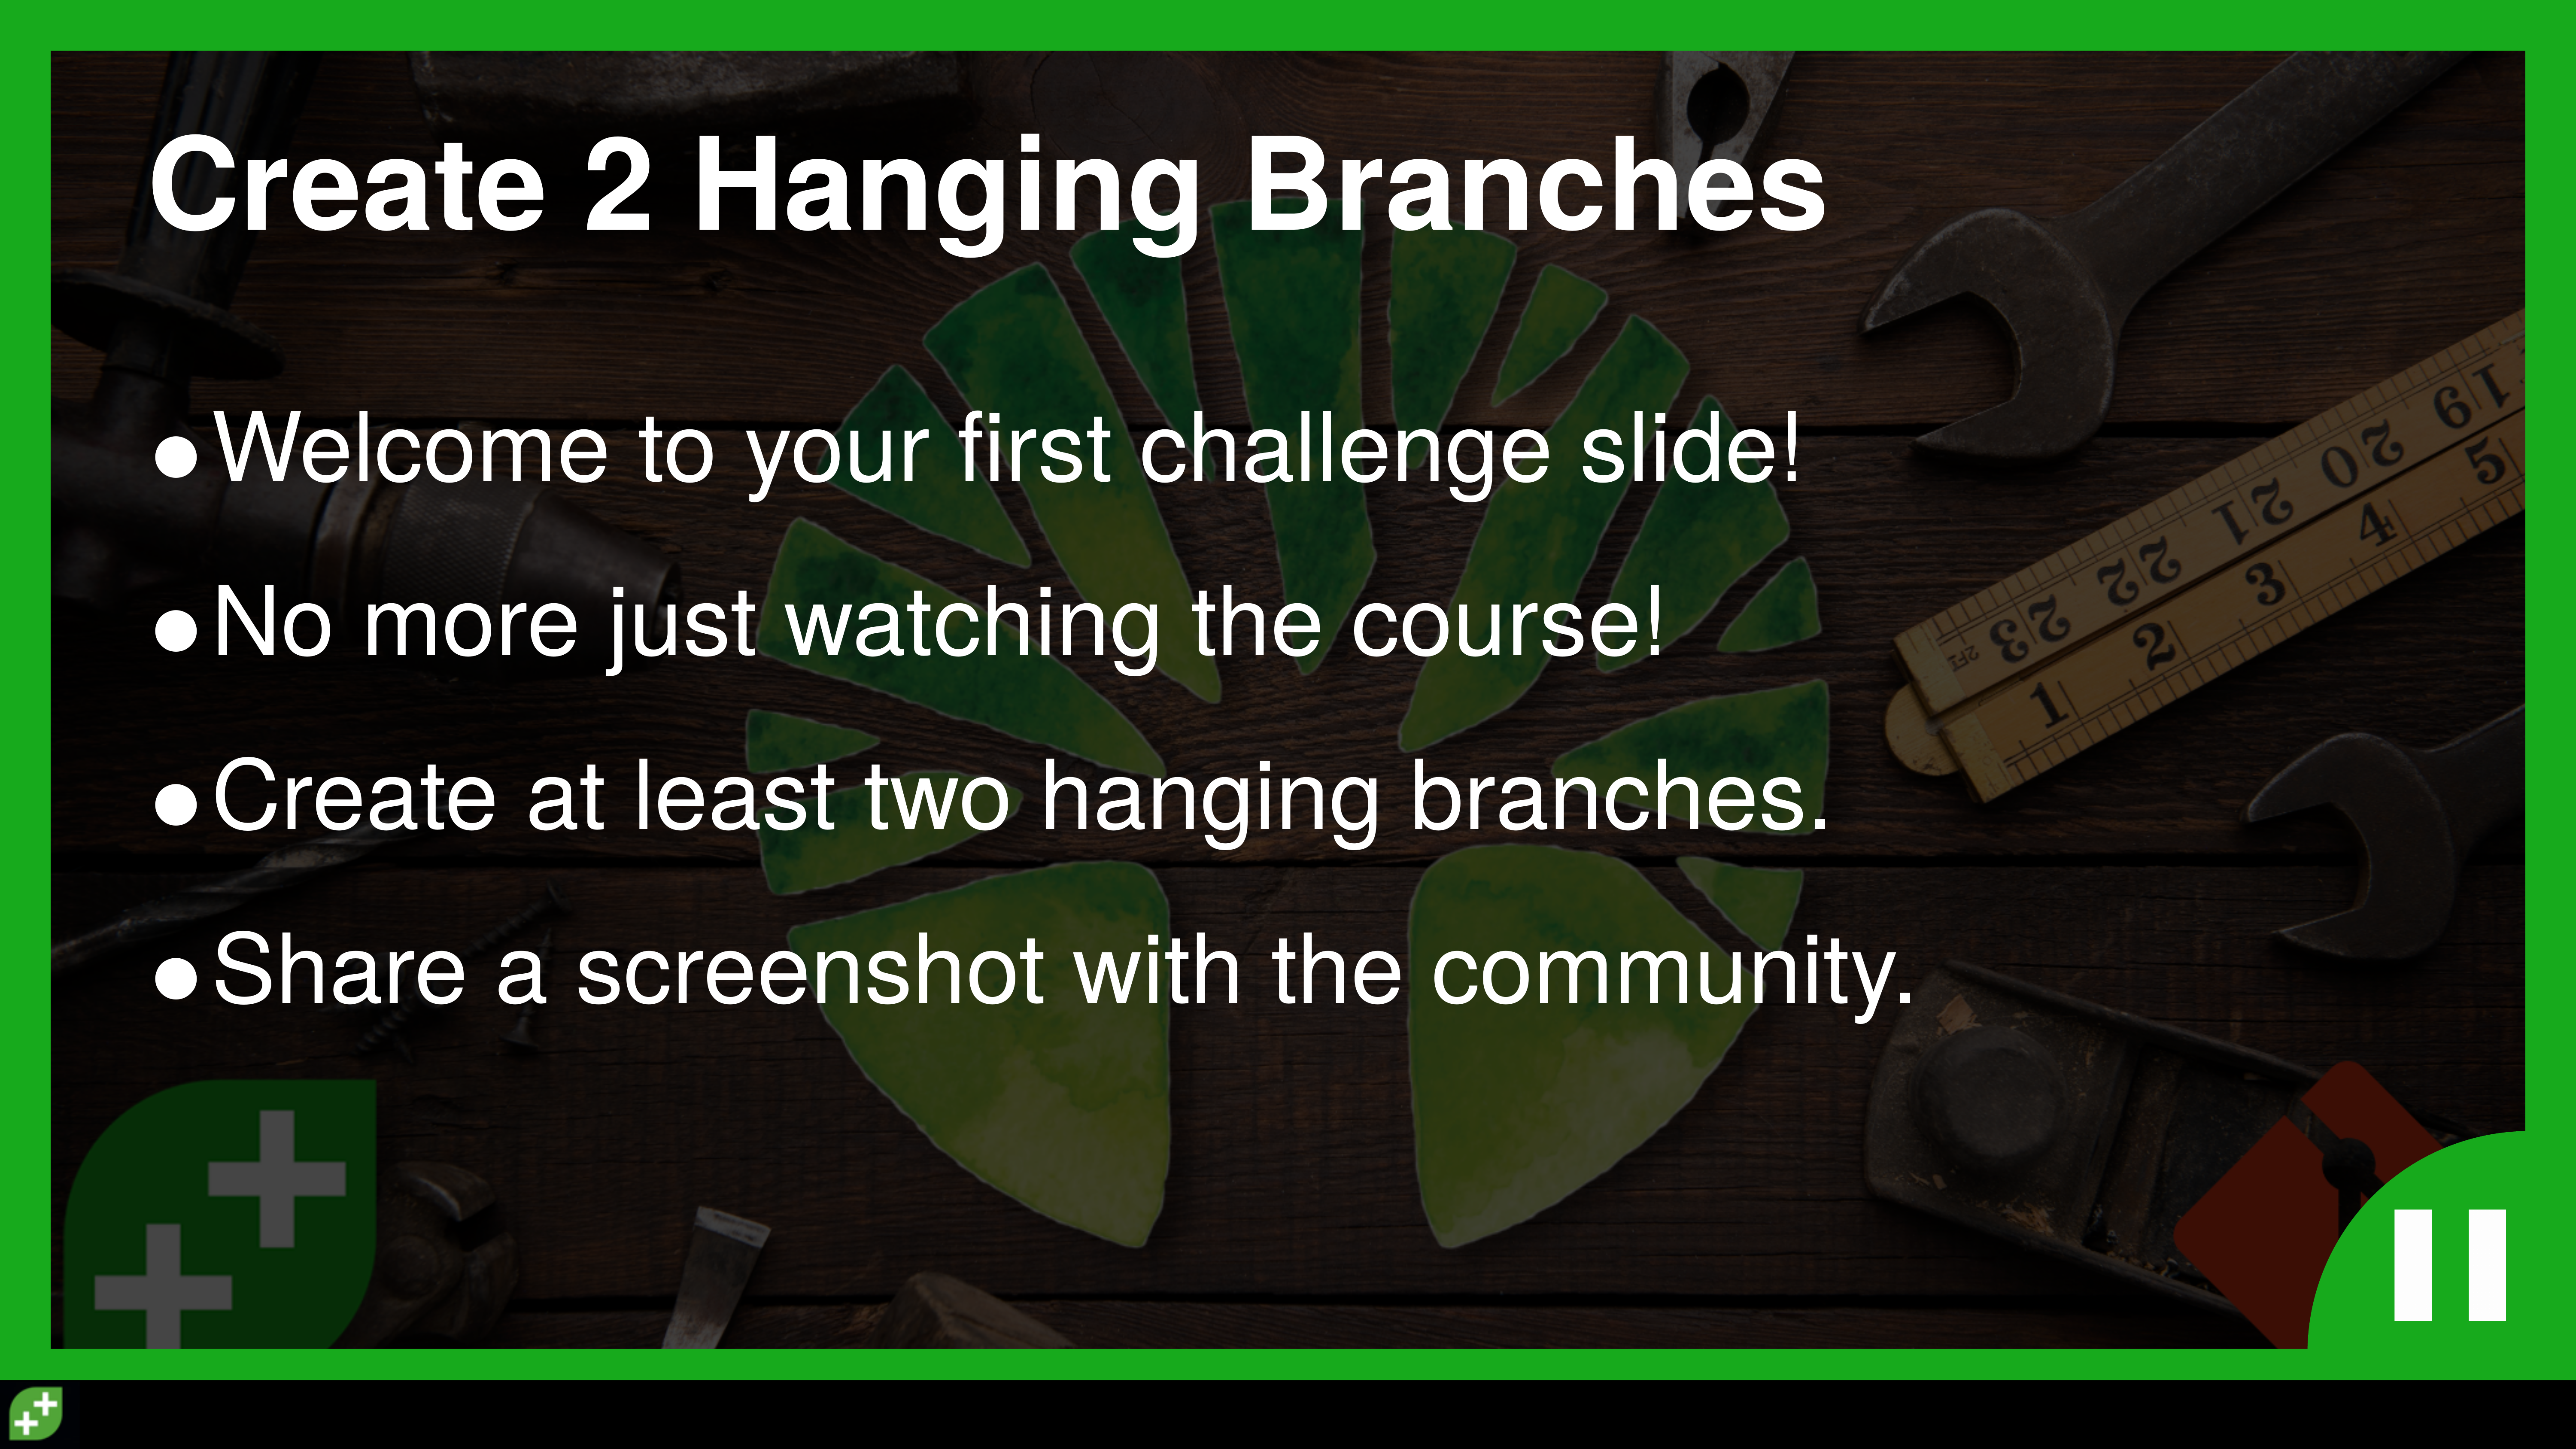

# Create 2 Hanging Branches
Welcome to your first challenge slide!
No more just watching the course!
Create at least two hanging branches.
Share a screenshot with the community.